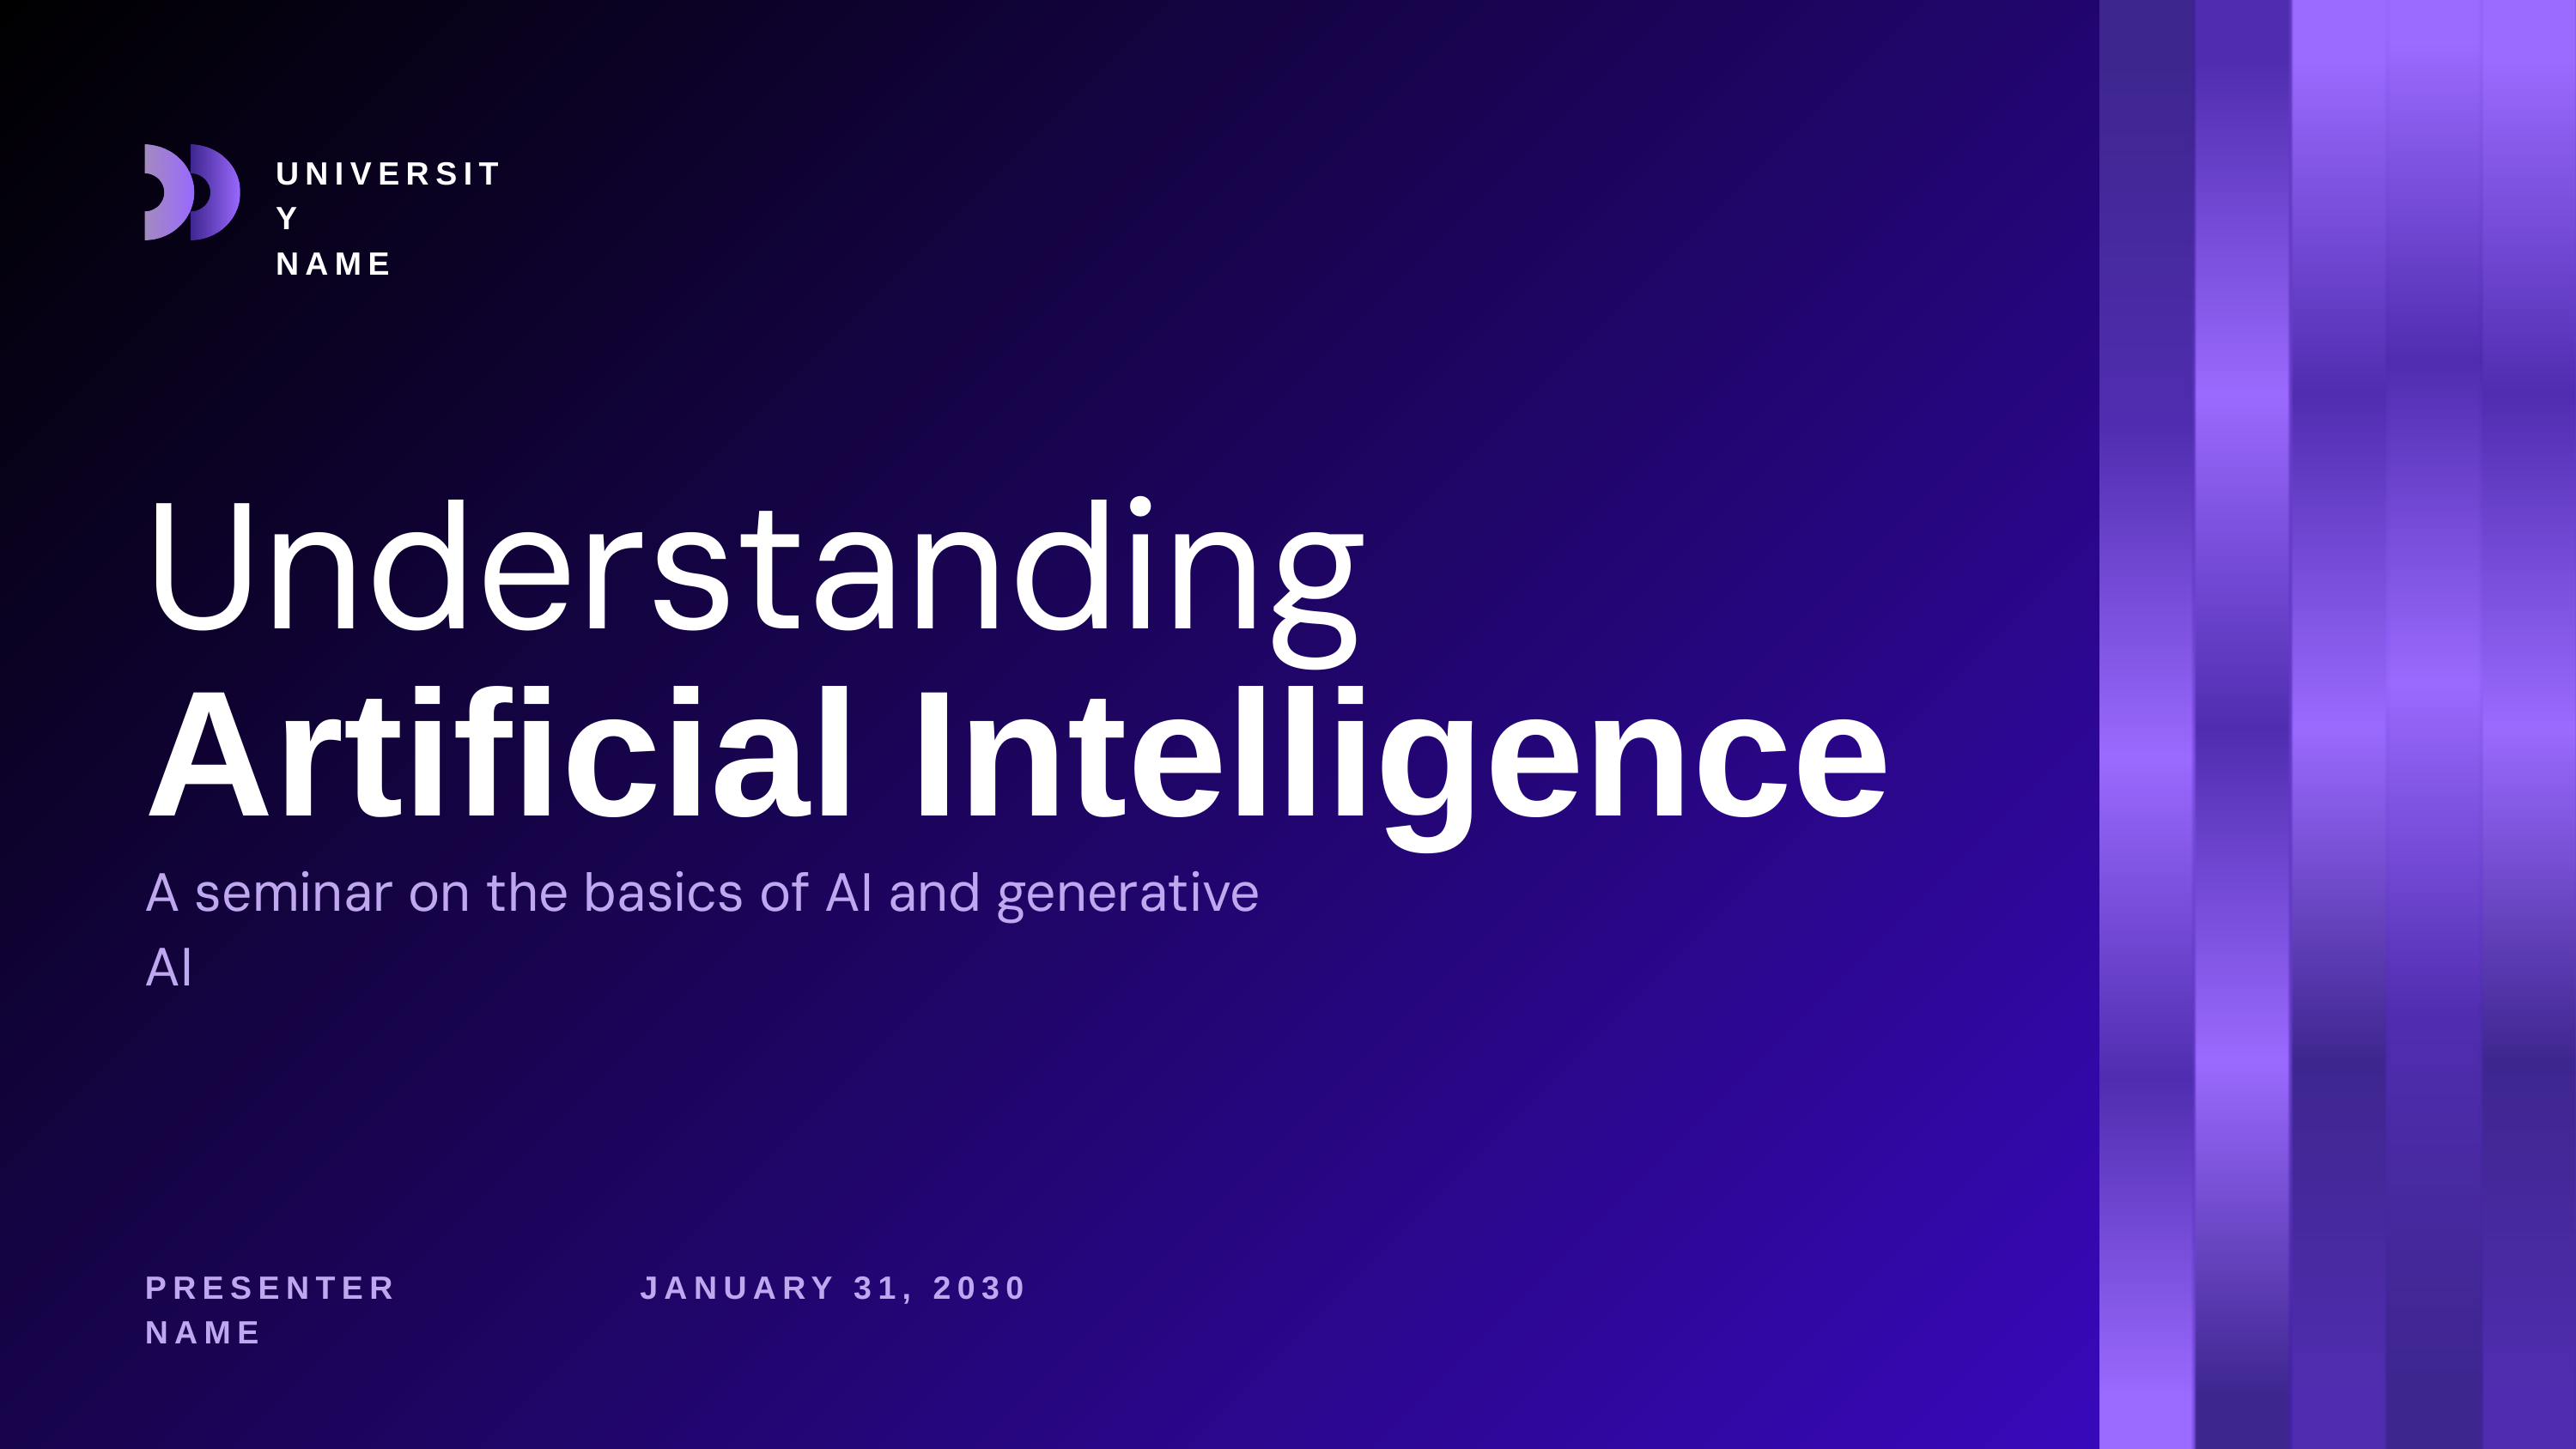

UNIVERSITY
NAME
Understanding
Artificial Intelligence
A seminar on the basics of AI and generative AI
PRESENTER NAME
JANUARY 31, 2030